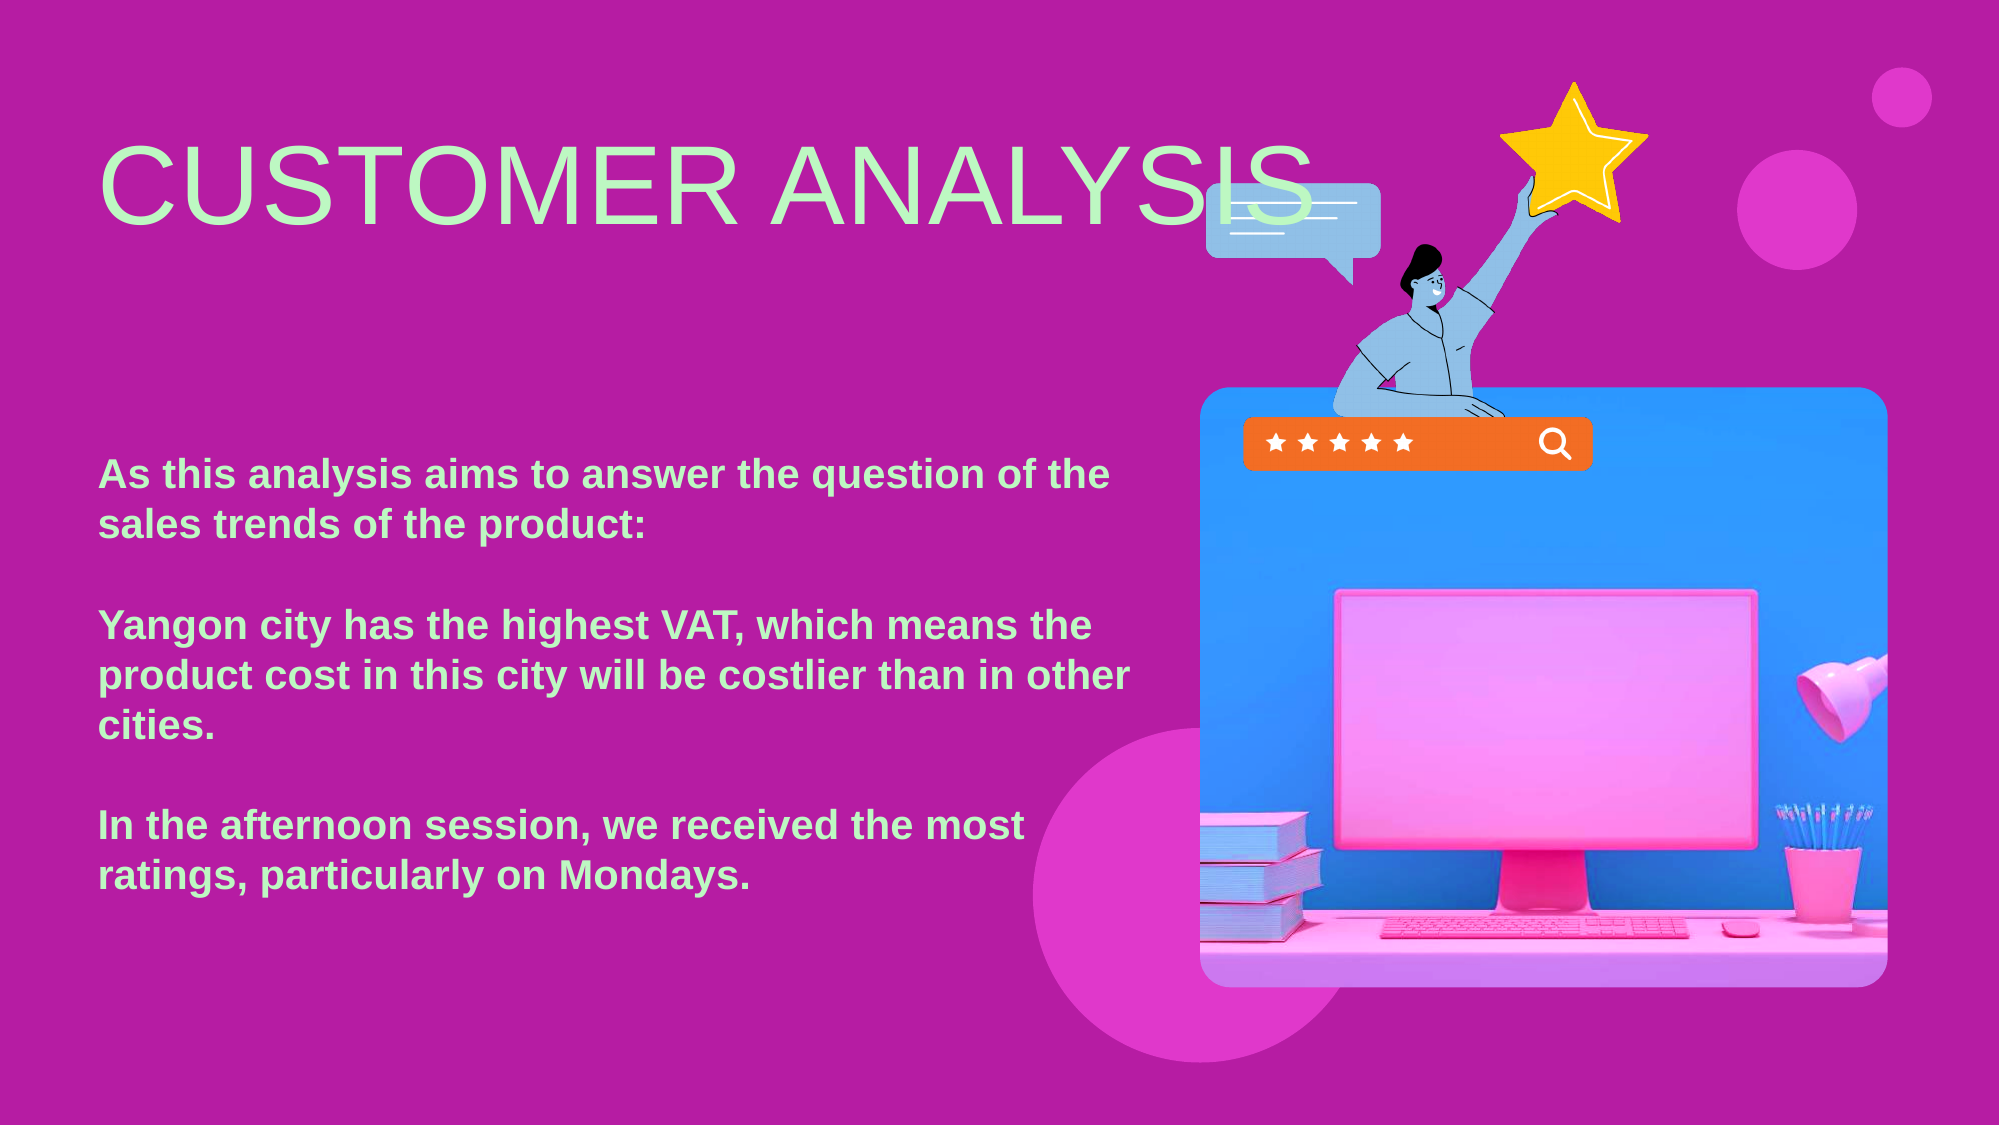

# Customer Analysis
As this analysis aims to answer the question of the sales trends of the product:

Yangon city has the highest VAT, which means the product cost in this city will be costlier than in other cities.

In the afternoon session, we received the most ratings, particularly on Mondays.